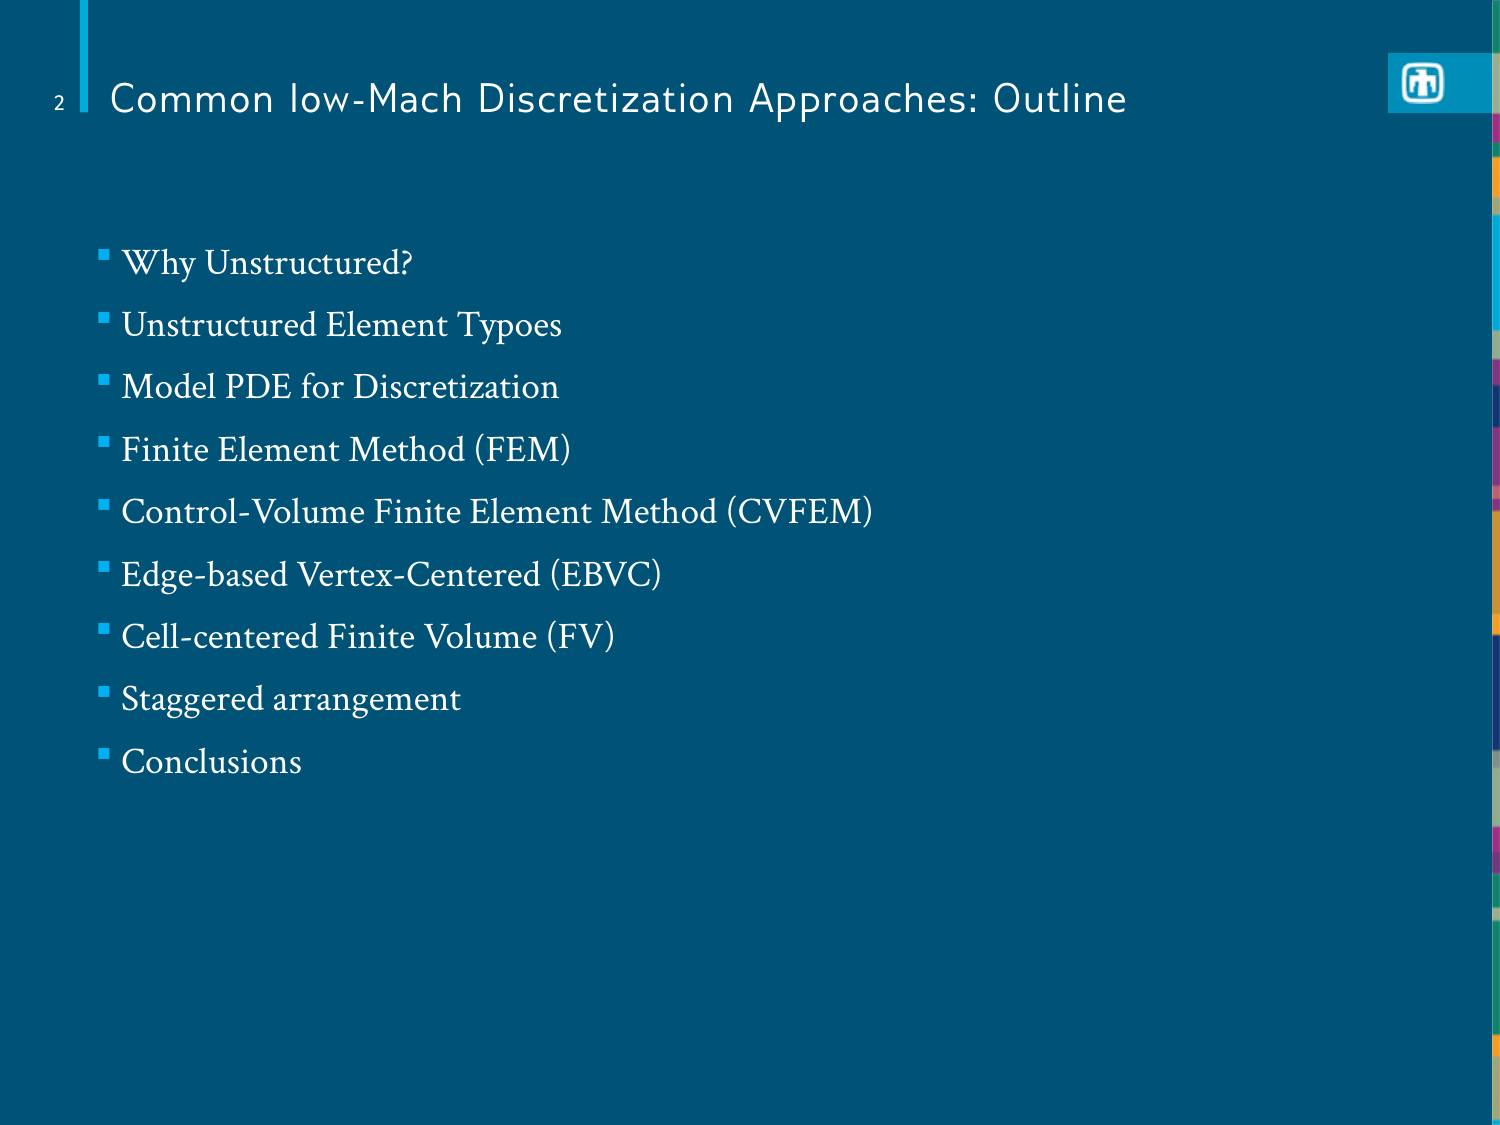

# Common low-Mach Discretization Approaches: Outline
2
 Why Unstructured?
 Unstructured Element Typoes
 Model PDE for Discretization
 Finite Element Method (FEM)
 Control-Volume Finite Element Method (CVFEM)
 Edge-based Vertex-Centered (EBVC)
 Cell-centered Finite Volume (FV)
 Staggered arrangement
 Conclusions